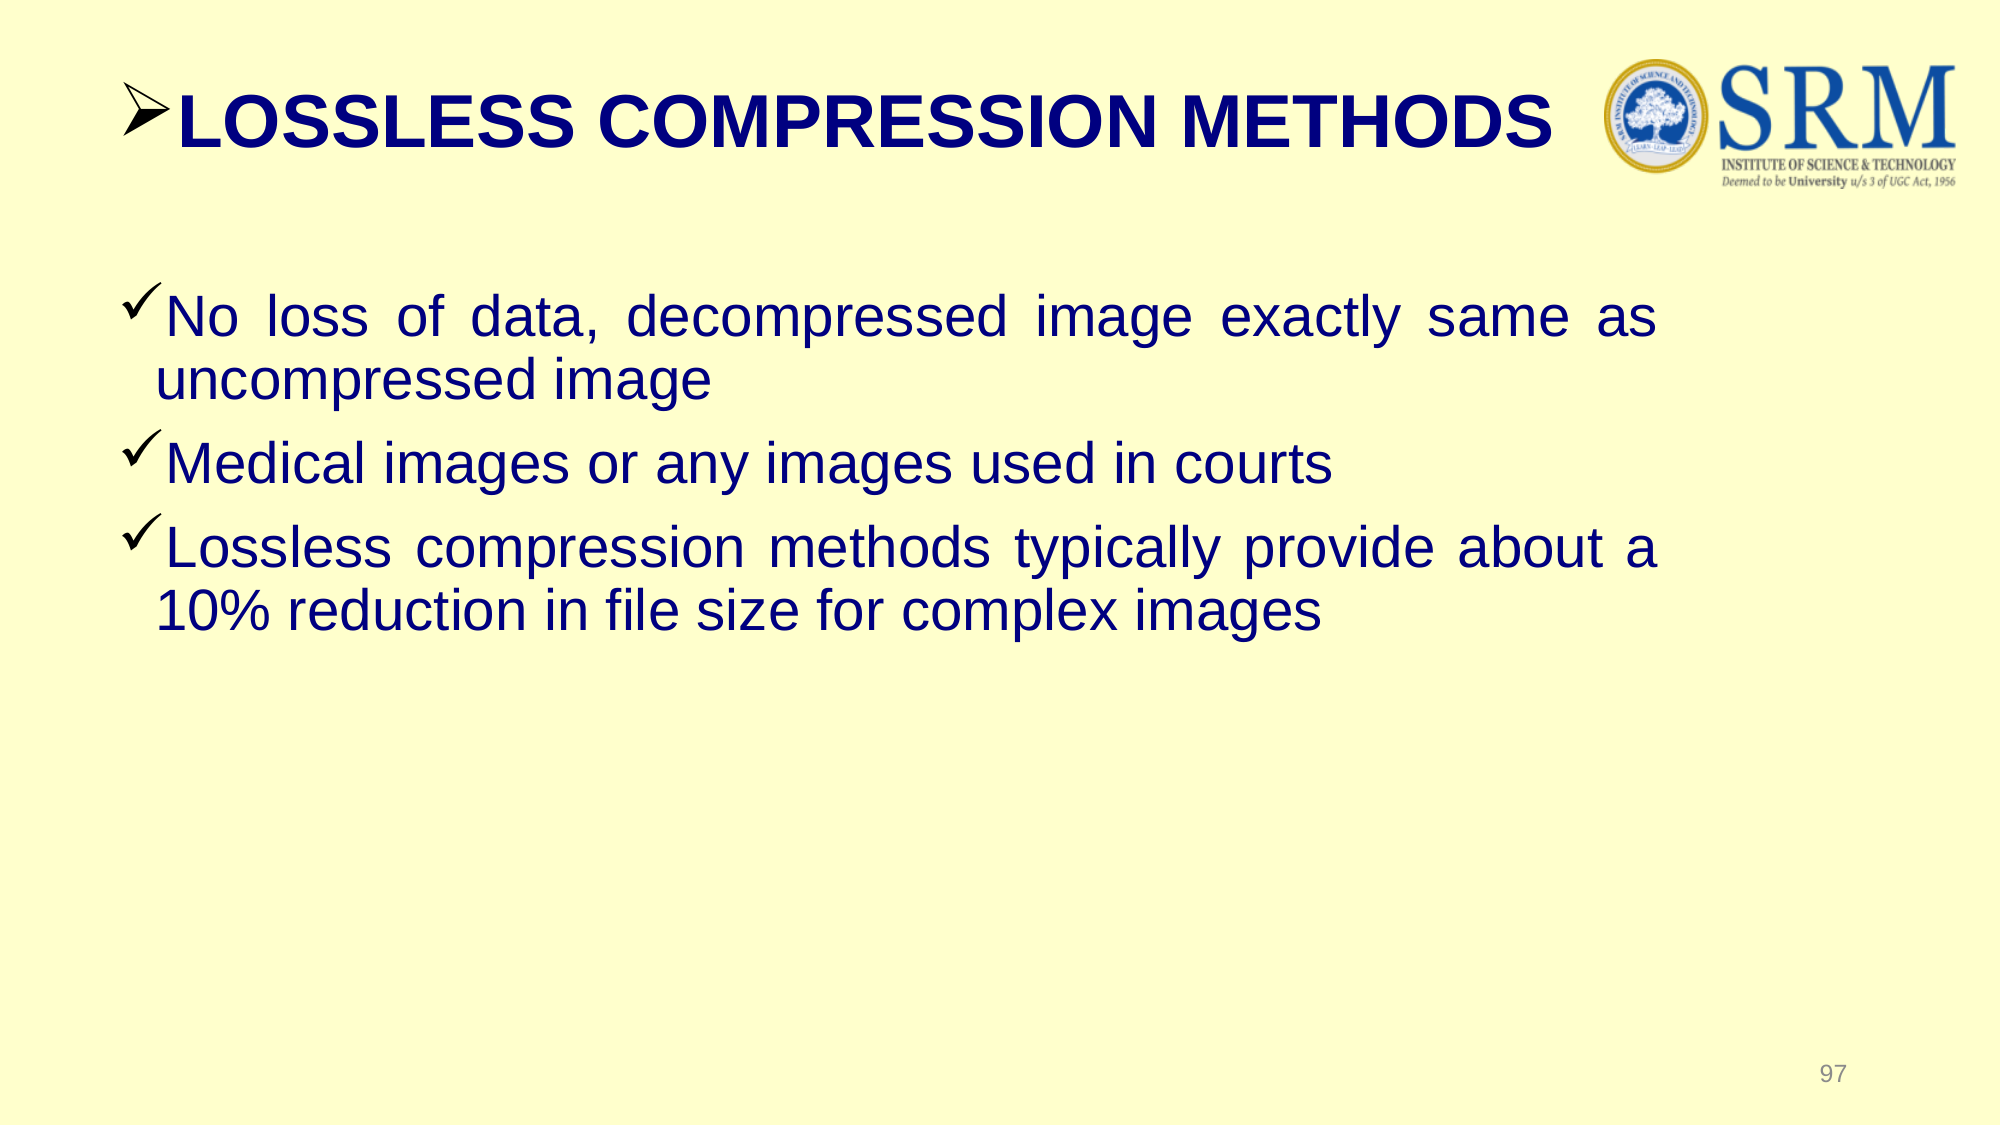

LOSSLESS COMPRESSION METHODS

No loss of data, decompressed image exactly same as uncompressed image
Medical images or any images used in courts
Lossless compression methods typically provide about a 10% reduction in file size for complex images

97